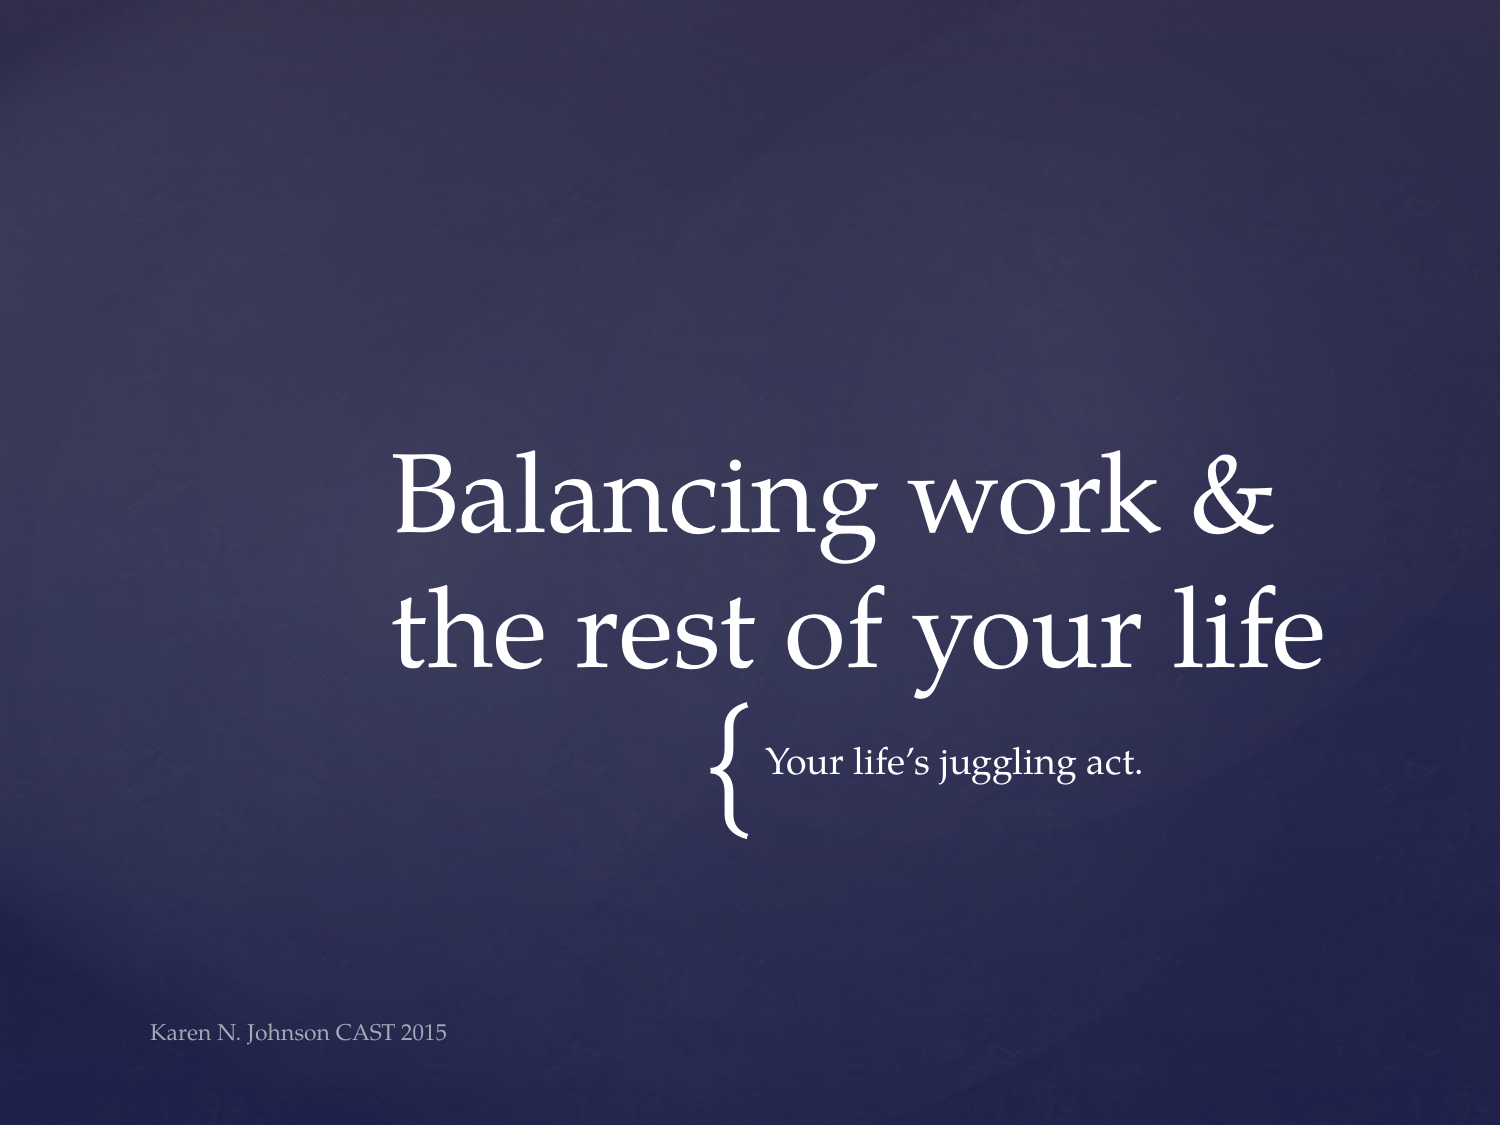

# Balancing work & the rest of your life
Your life’s juggling act.
Karen N. Johnson CAST 2015